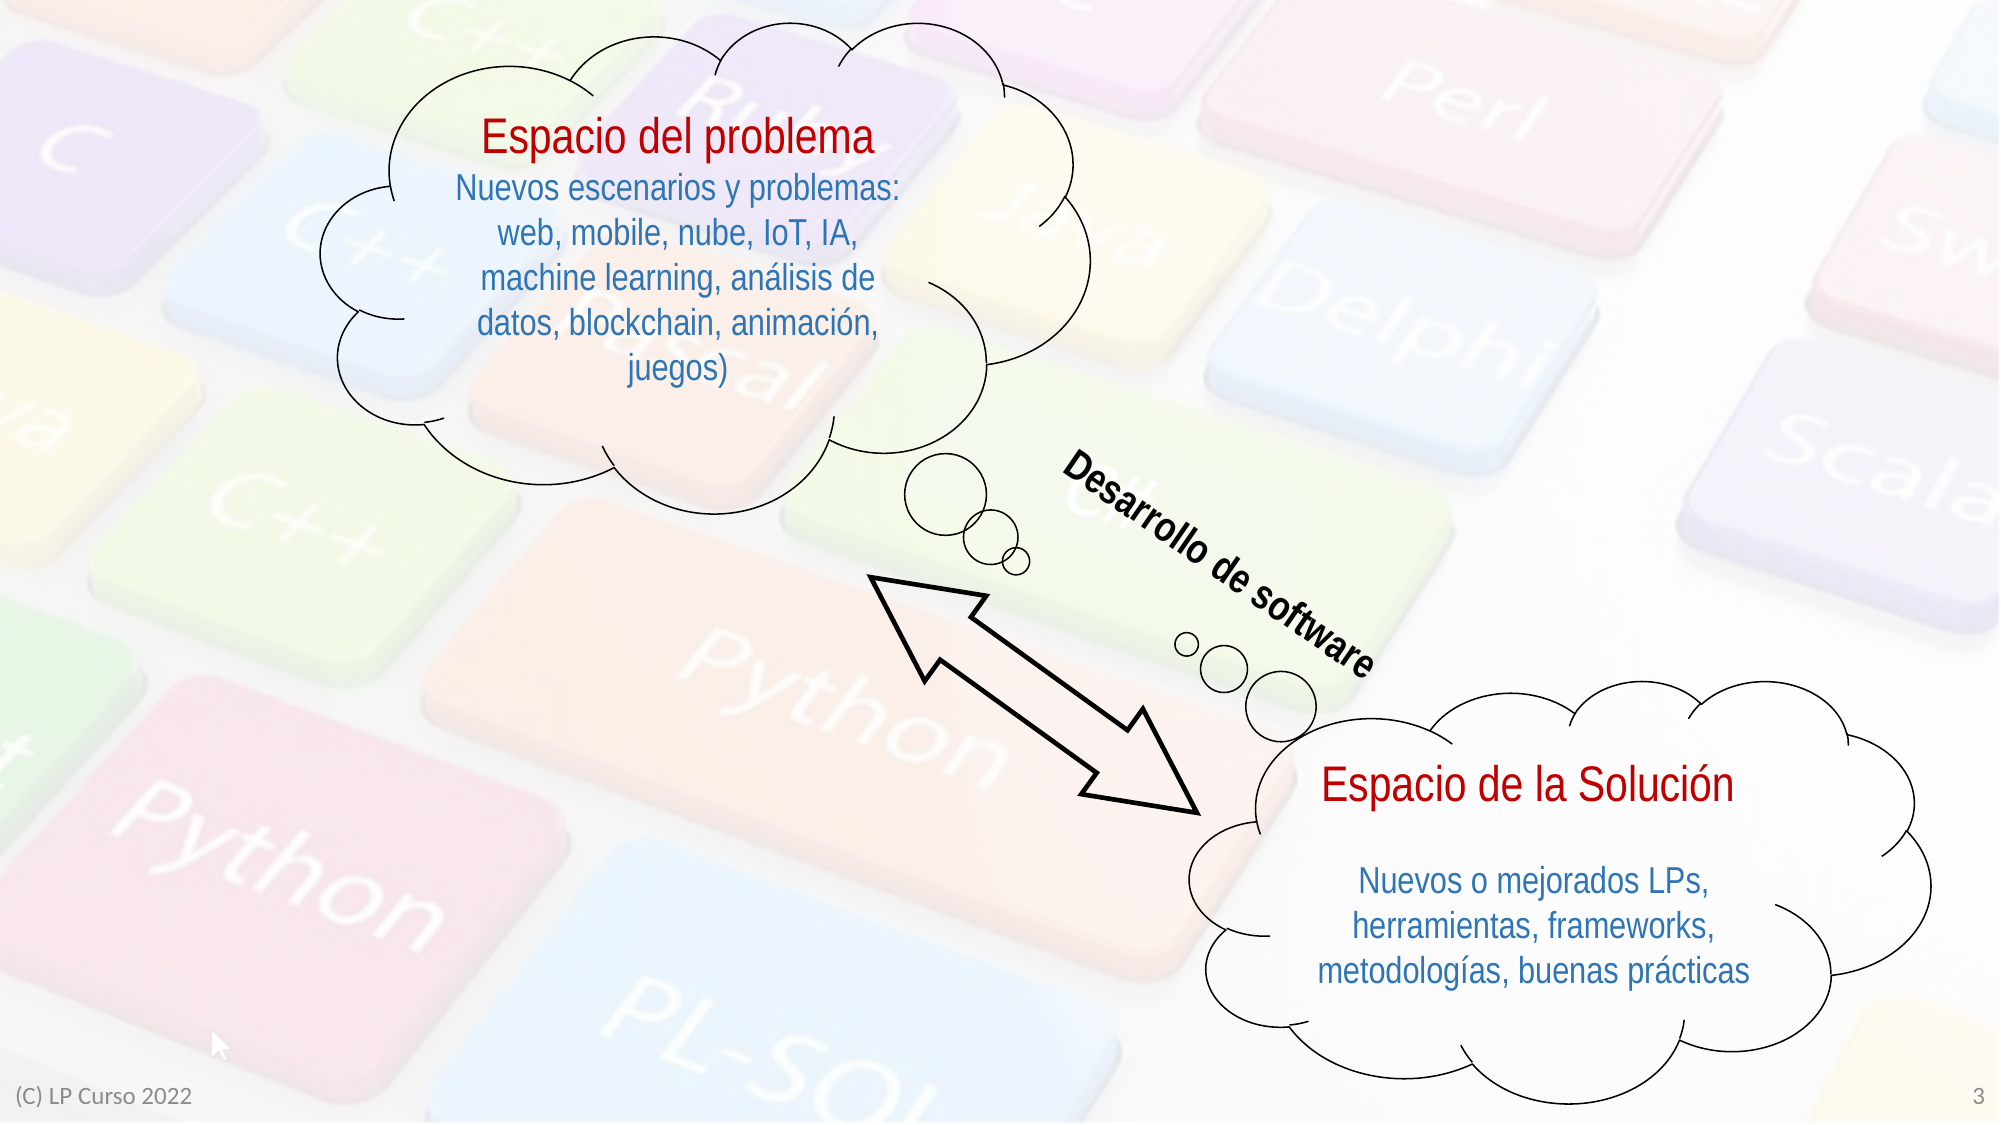

Espacio del problema
Nuevos escenarios y problemas: web, mobile, nube, IoT, IA, machine learning, análisis de datos, blockchain, animación, juegos)
#

Desarrollo de software

Espacio de la Solución

Nuevos o mejorados LPs, herramientas, frameworks, metodologías, buenas prácticas
3
(C) LP Curso 2022